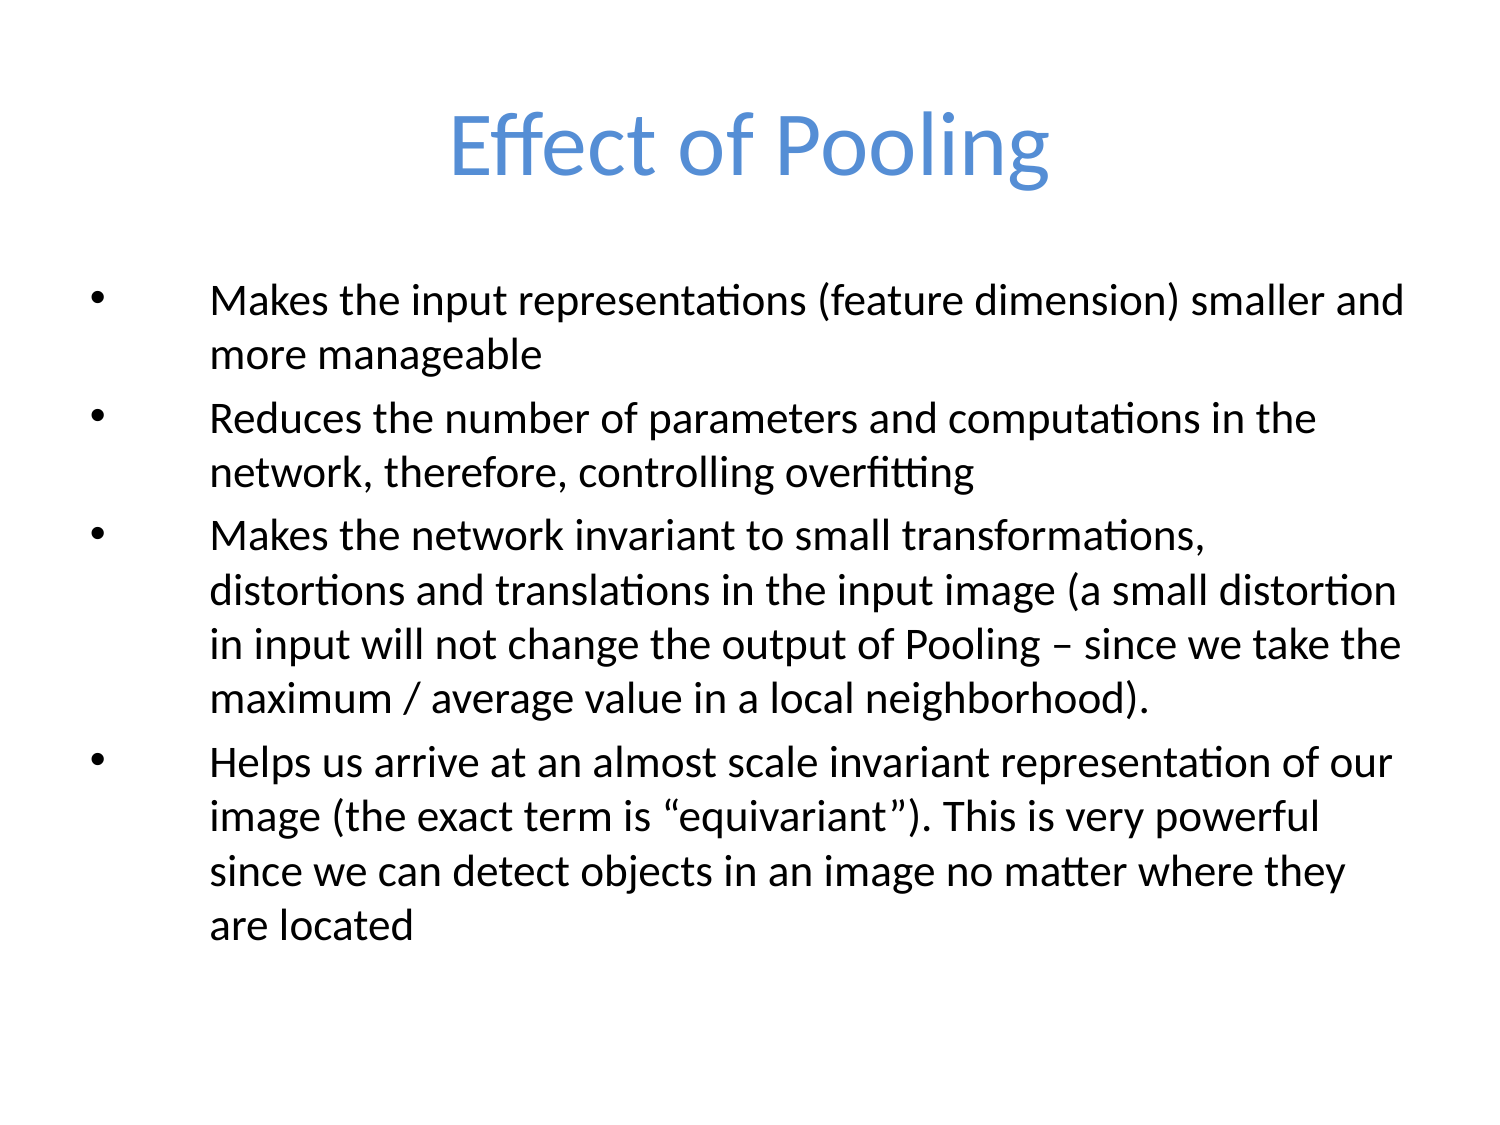

Effect of Pooling
Makes the input representations (feature dimension) smaller and more manageable
Reduces the number of parameters and computations in the network, therefore, controlling overfitting
Makes the network invariant to small transformations, distortions and translations in the input image (a small distortion in input will not change the output of Pooling – since we take the maximum / average value in a local neighborhood).
Helps us arrive at an almost scale invariant representation of our image (the exact term is “equivariant”). This is very powerful since we can detect objects in an image no matter where they are located